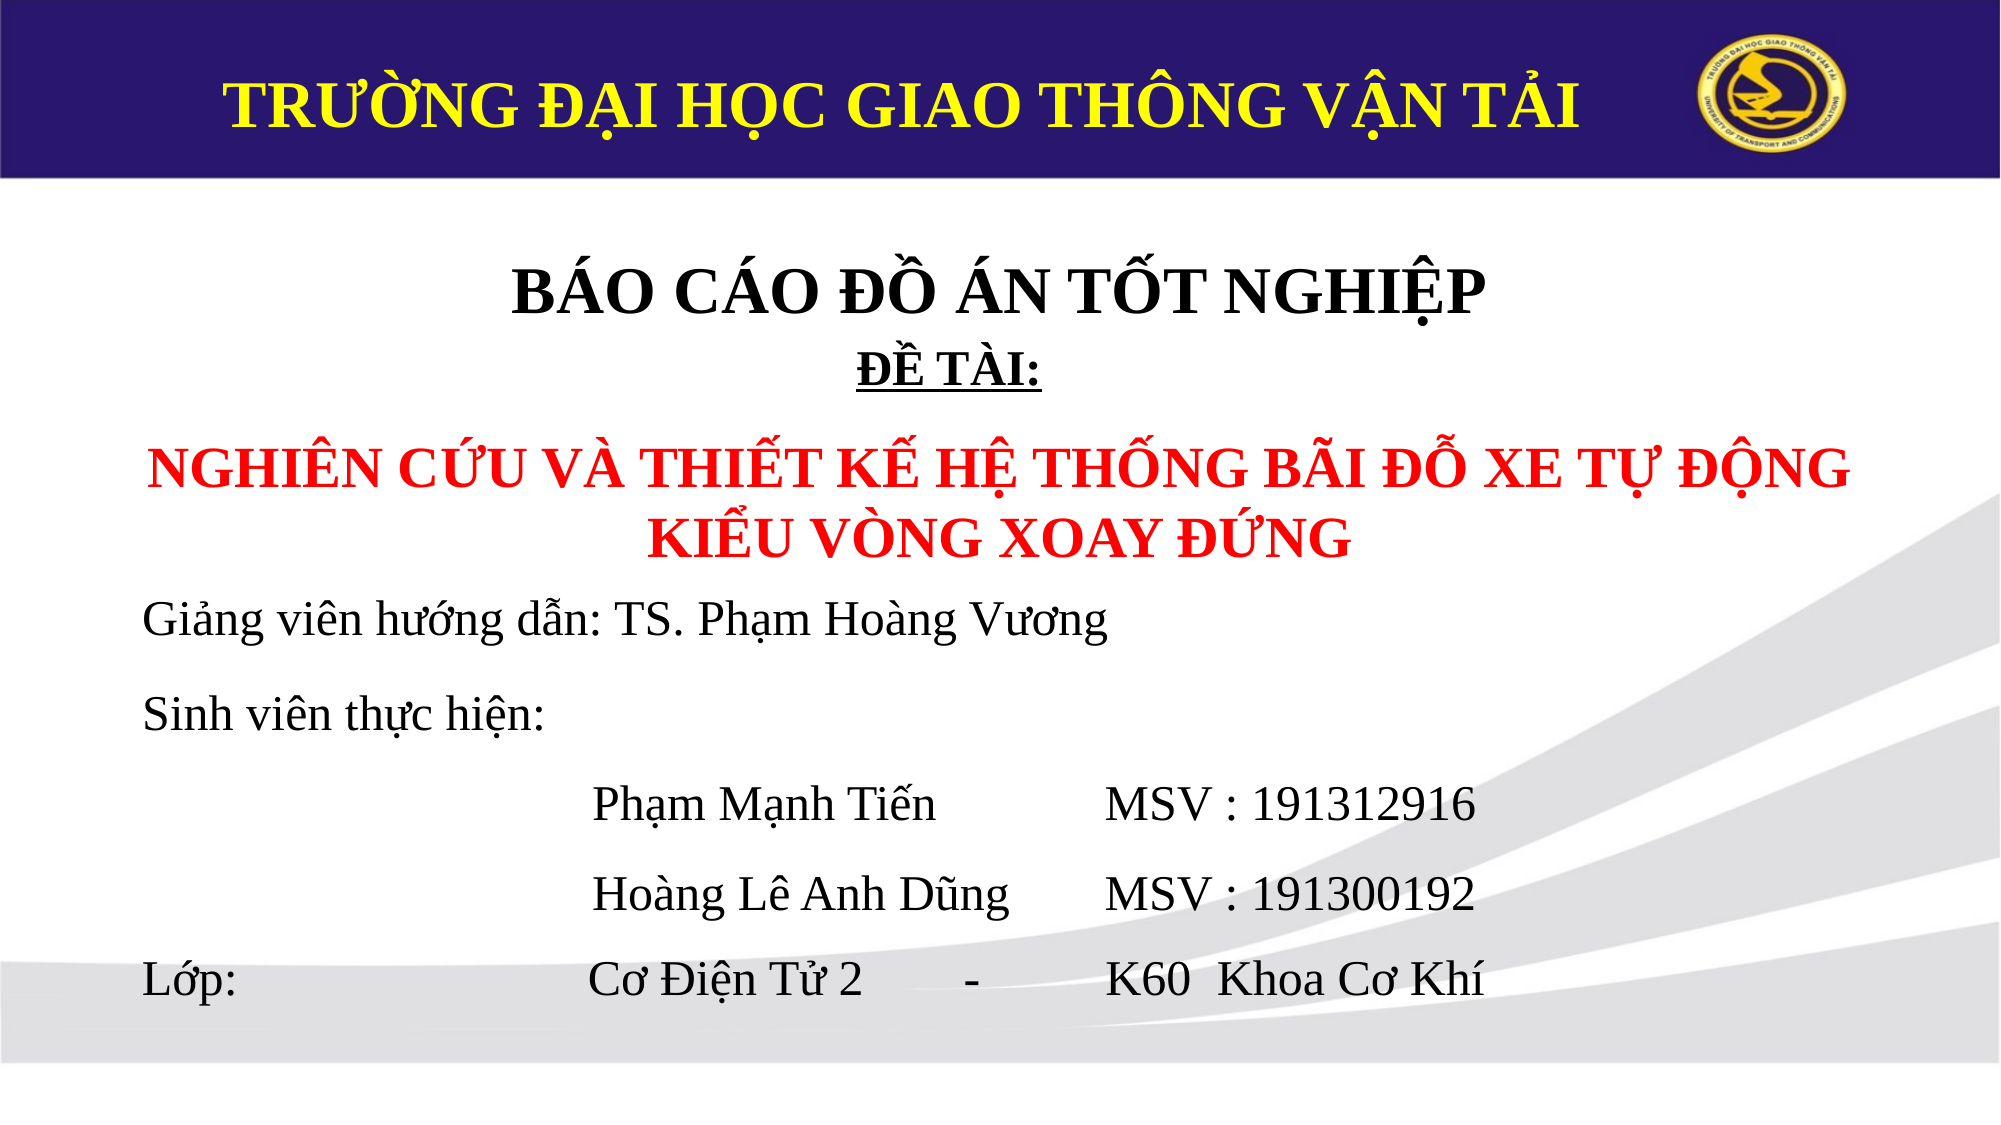

TRƯỜNG ĐẠI HỌC GIAO THÔNG VẬN TẢI
BÁO CÁO ĐỒ ÁN TỐT NGHIỆP
ĐỀ TÀI:
NGHIÊN CỨU VÀ THIẾT KẾ HỆ THỐNG BÃI ĐỖ XE TỰ ĐỘNG KIỂU VÒNG XOAY ĐỨNG
Giảng viên hướng dẫn: TS. Phạm Hoàng Vương

Sinh viên thực hiện:
		        	Phạm Mạnh Tiến	     MSV : 191312916
		            Hoàng Lê Anh Dũng	     MSV : 191300192
Lớp:                            Cơ Điện Tử 2        -          K60  Khoa Cơ Khí
1